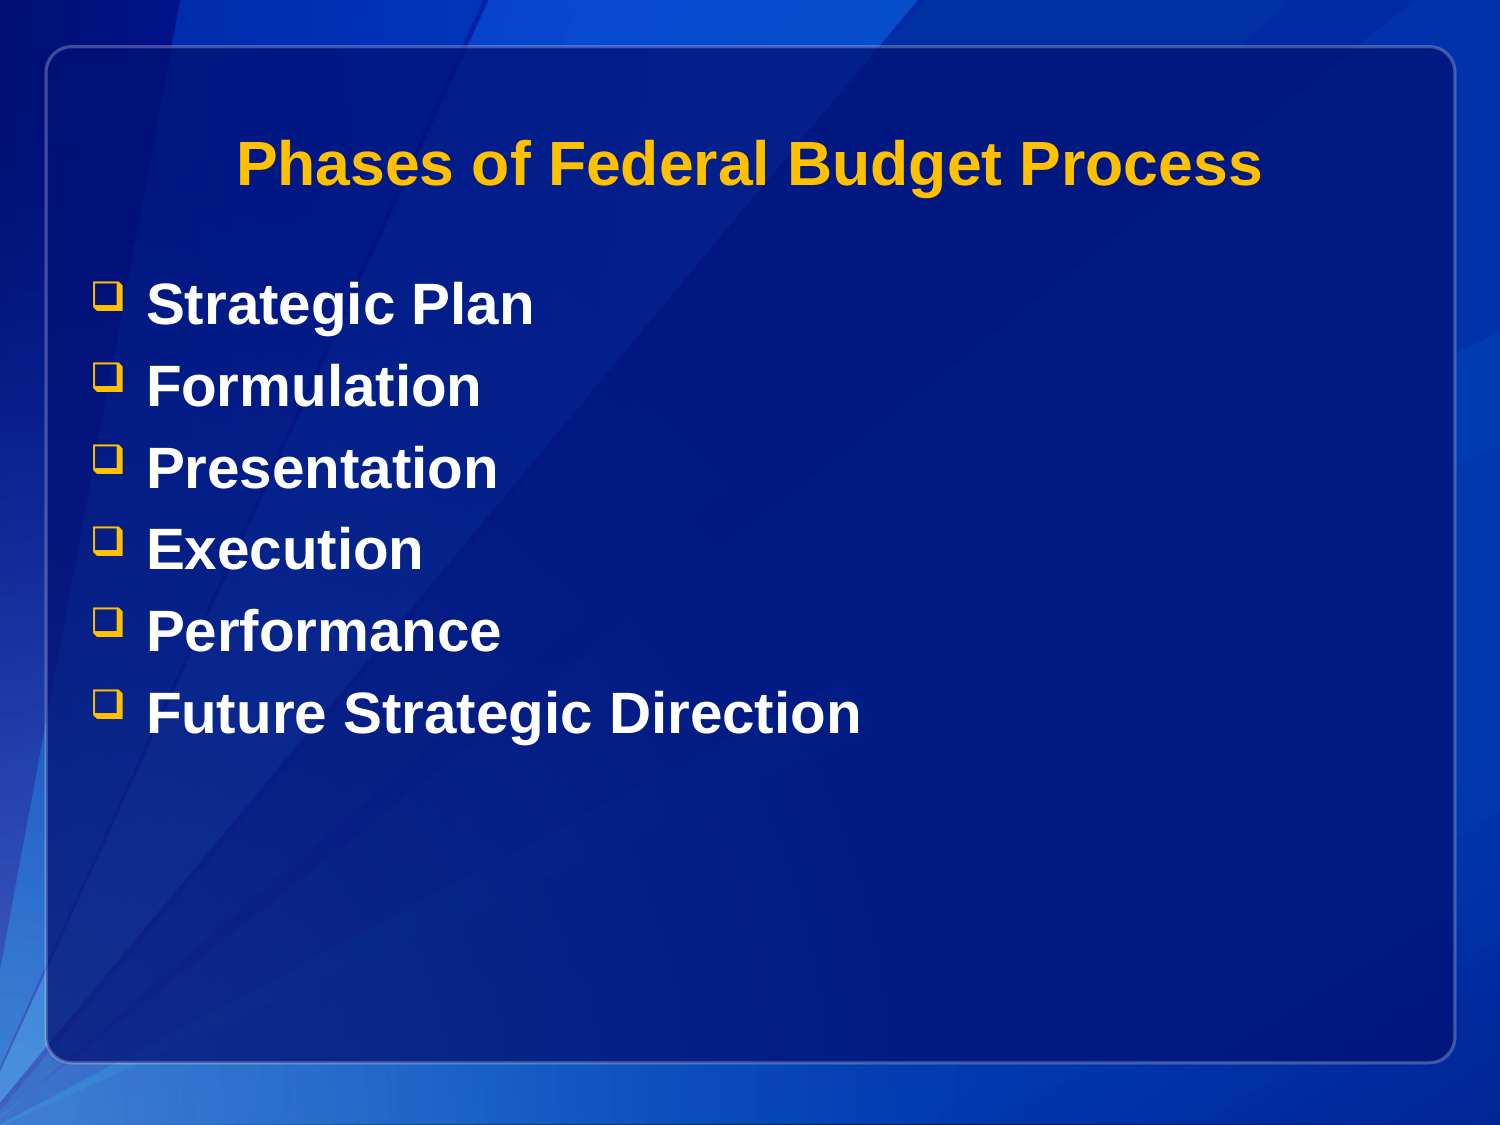

# Phases of Federal Budget Process
Strategic Plan
Formulation
Presentation
Execution
Performance
Future Strategic Direction